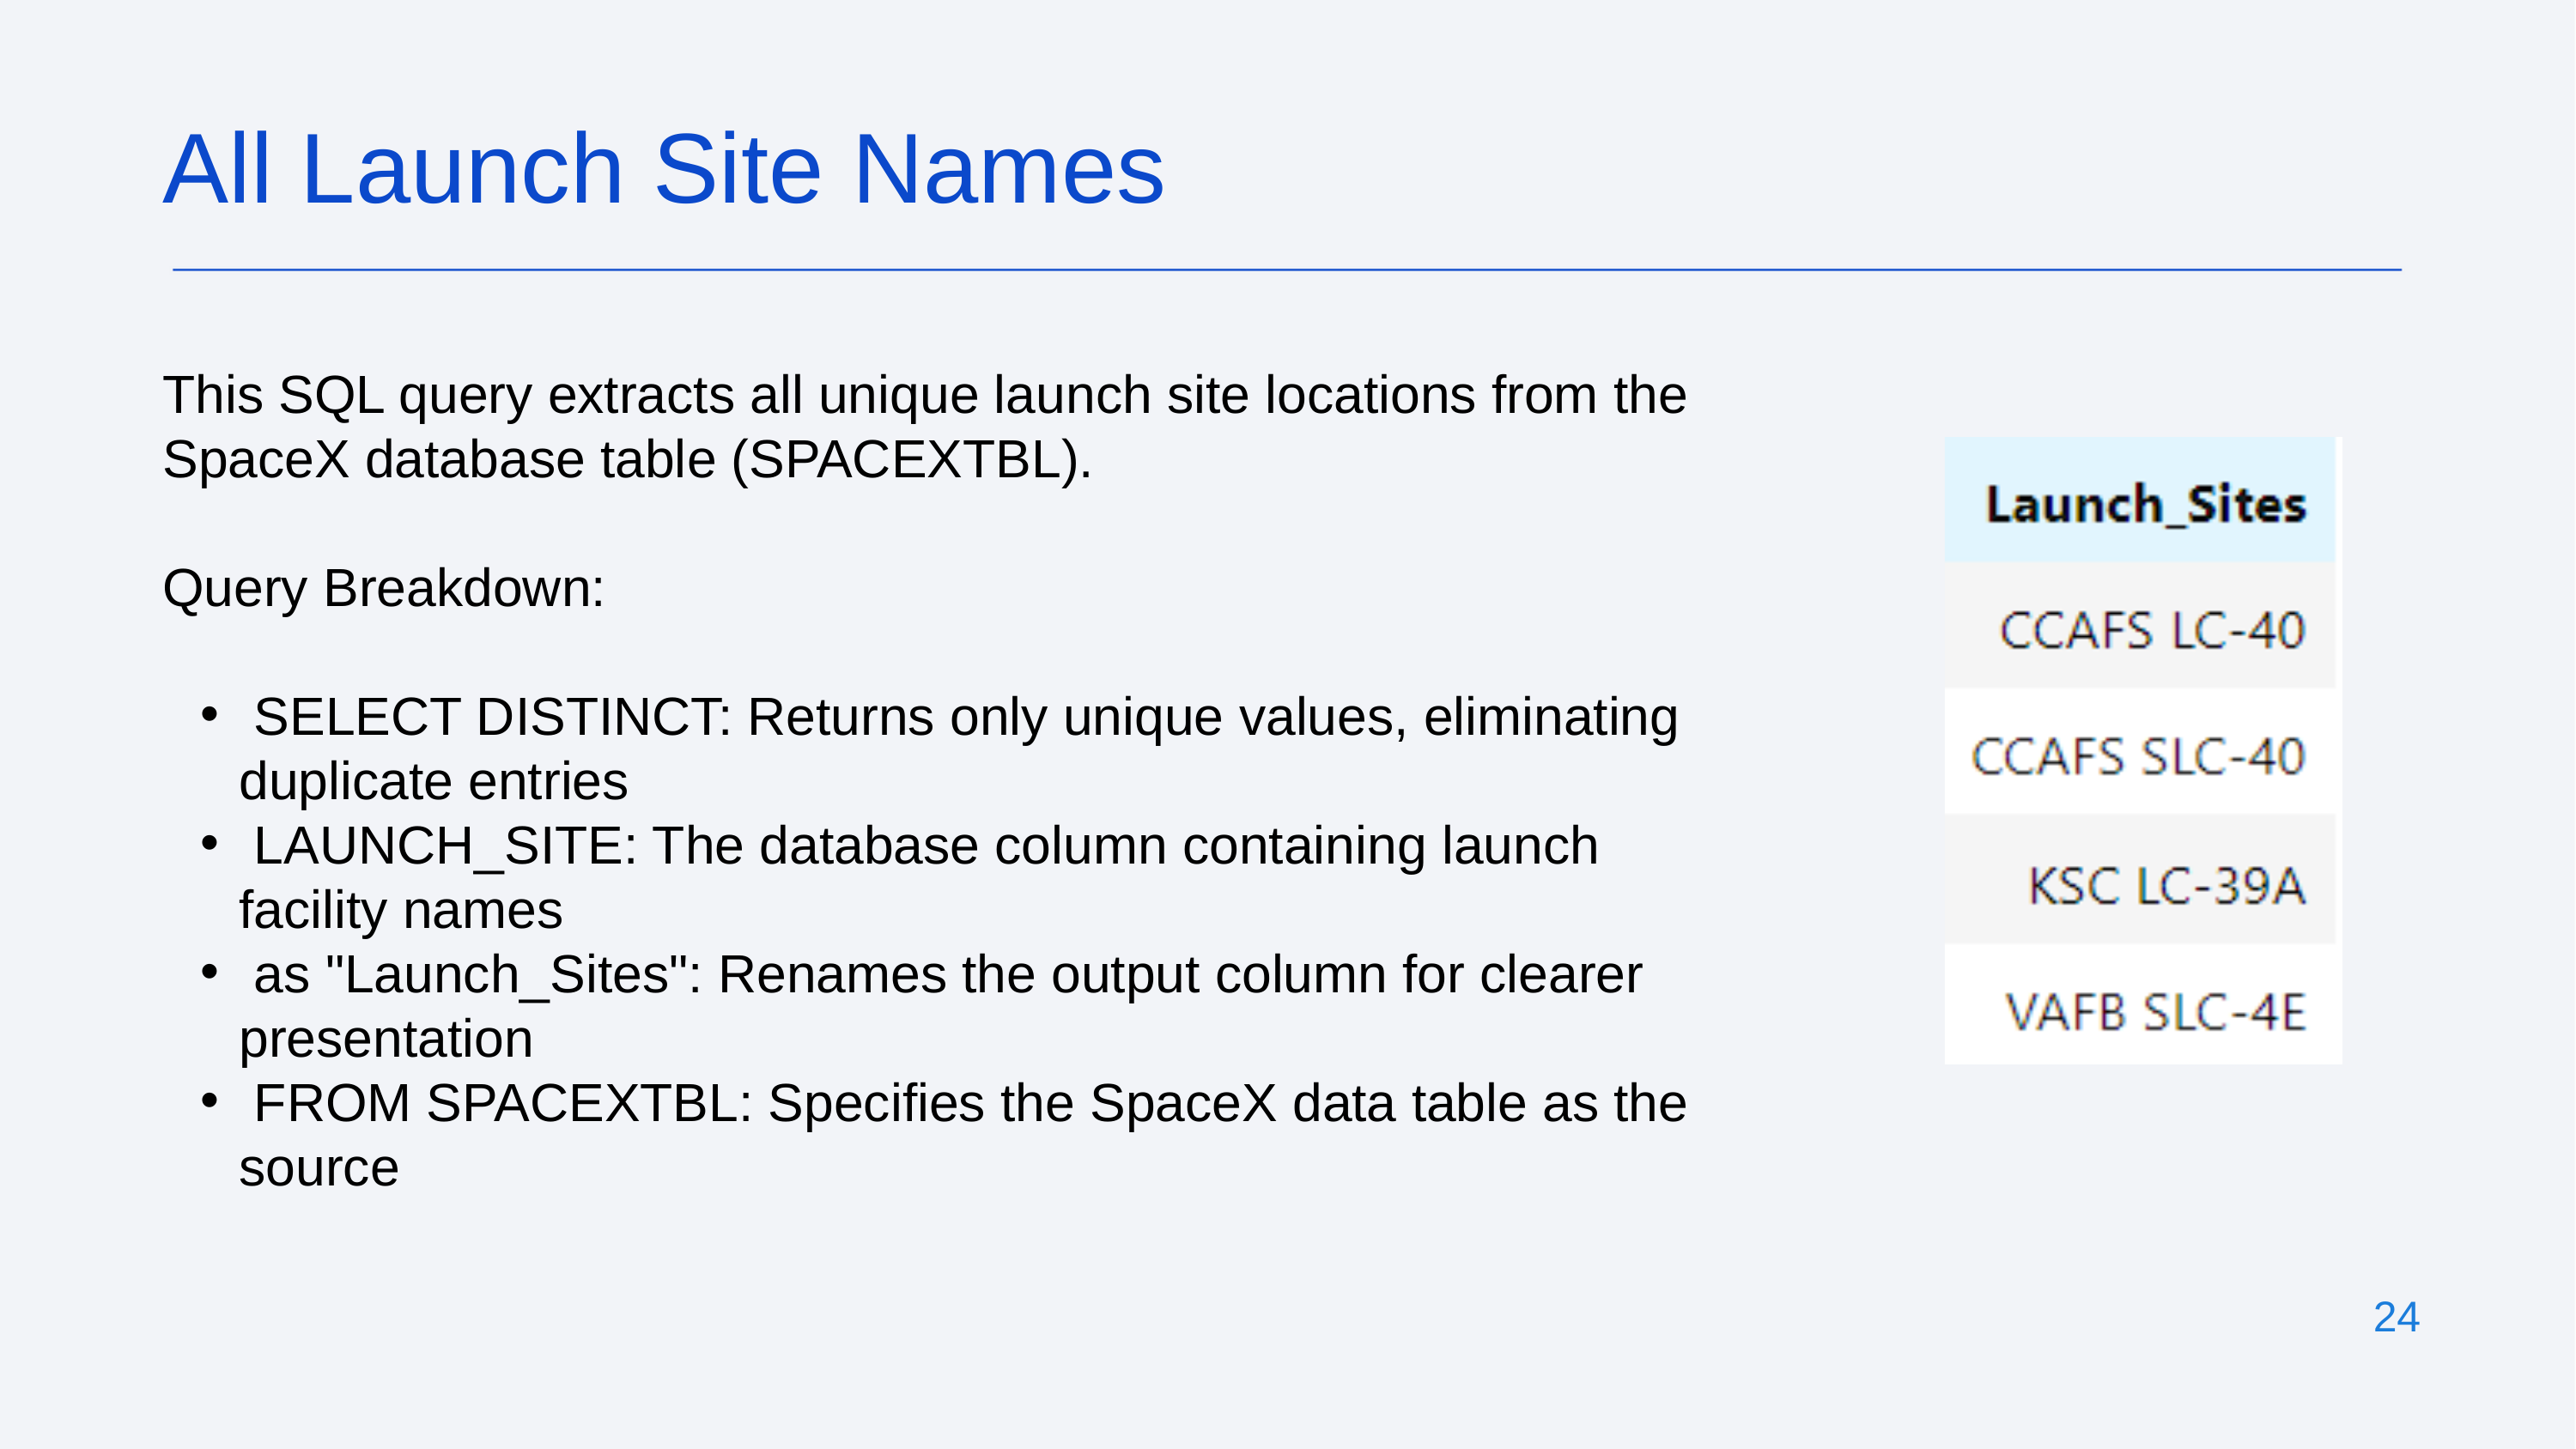

All Launch Site Names

This SQL query extracts all unique launch site locations from the SpaceX database table (SPACEXTBL).

Query Breakdown:

 SELECT DISTINCT: Returns only unique values, eliminating duplicate entries
 LAUNCH_SITE: The database column containing launch facility names
 as "Launch_Sites": Renames the output column for clearer presentation
 FROM SPACEXTBL: Specifies the SpaceX data table as the source

24